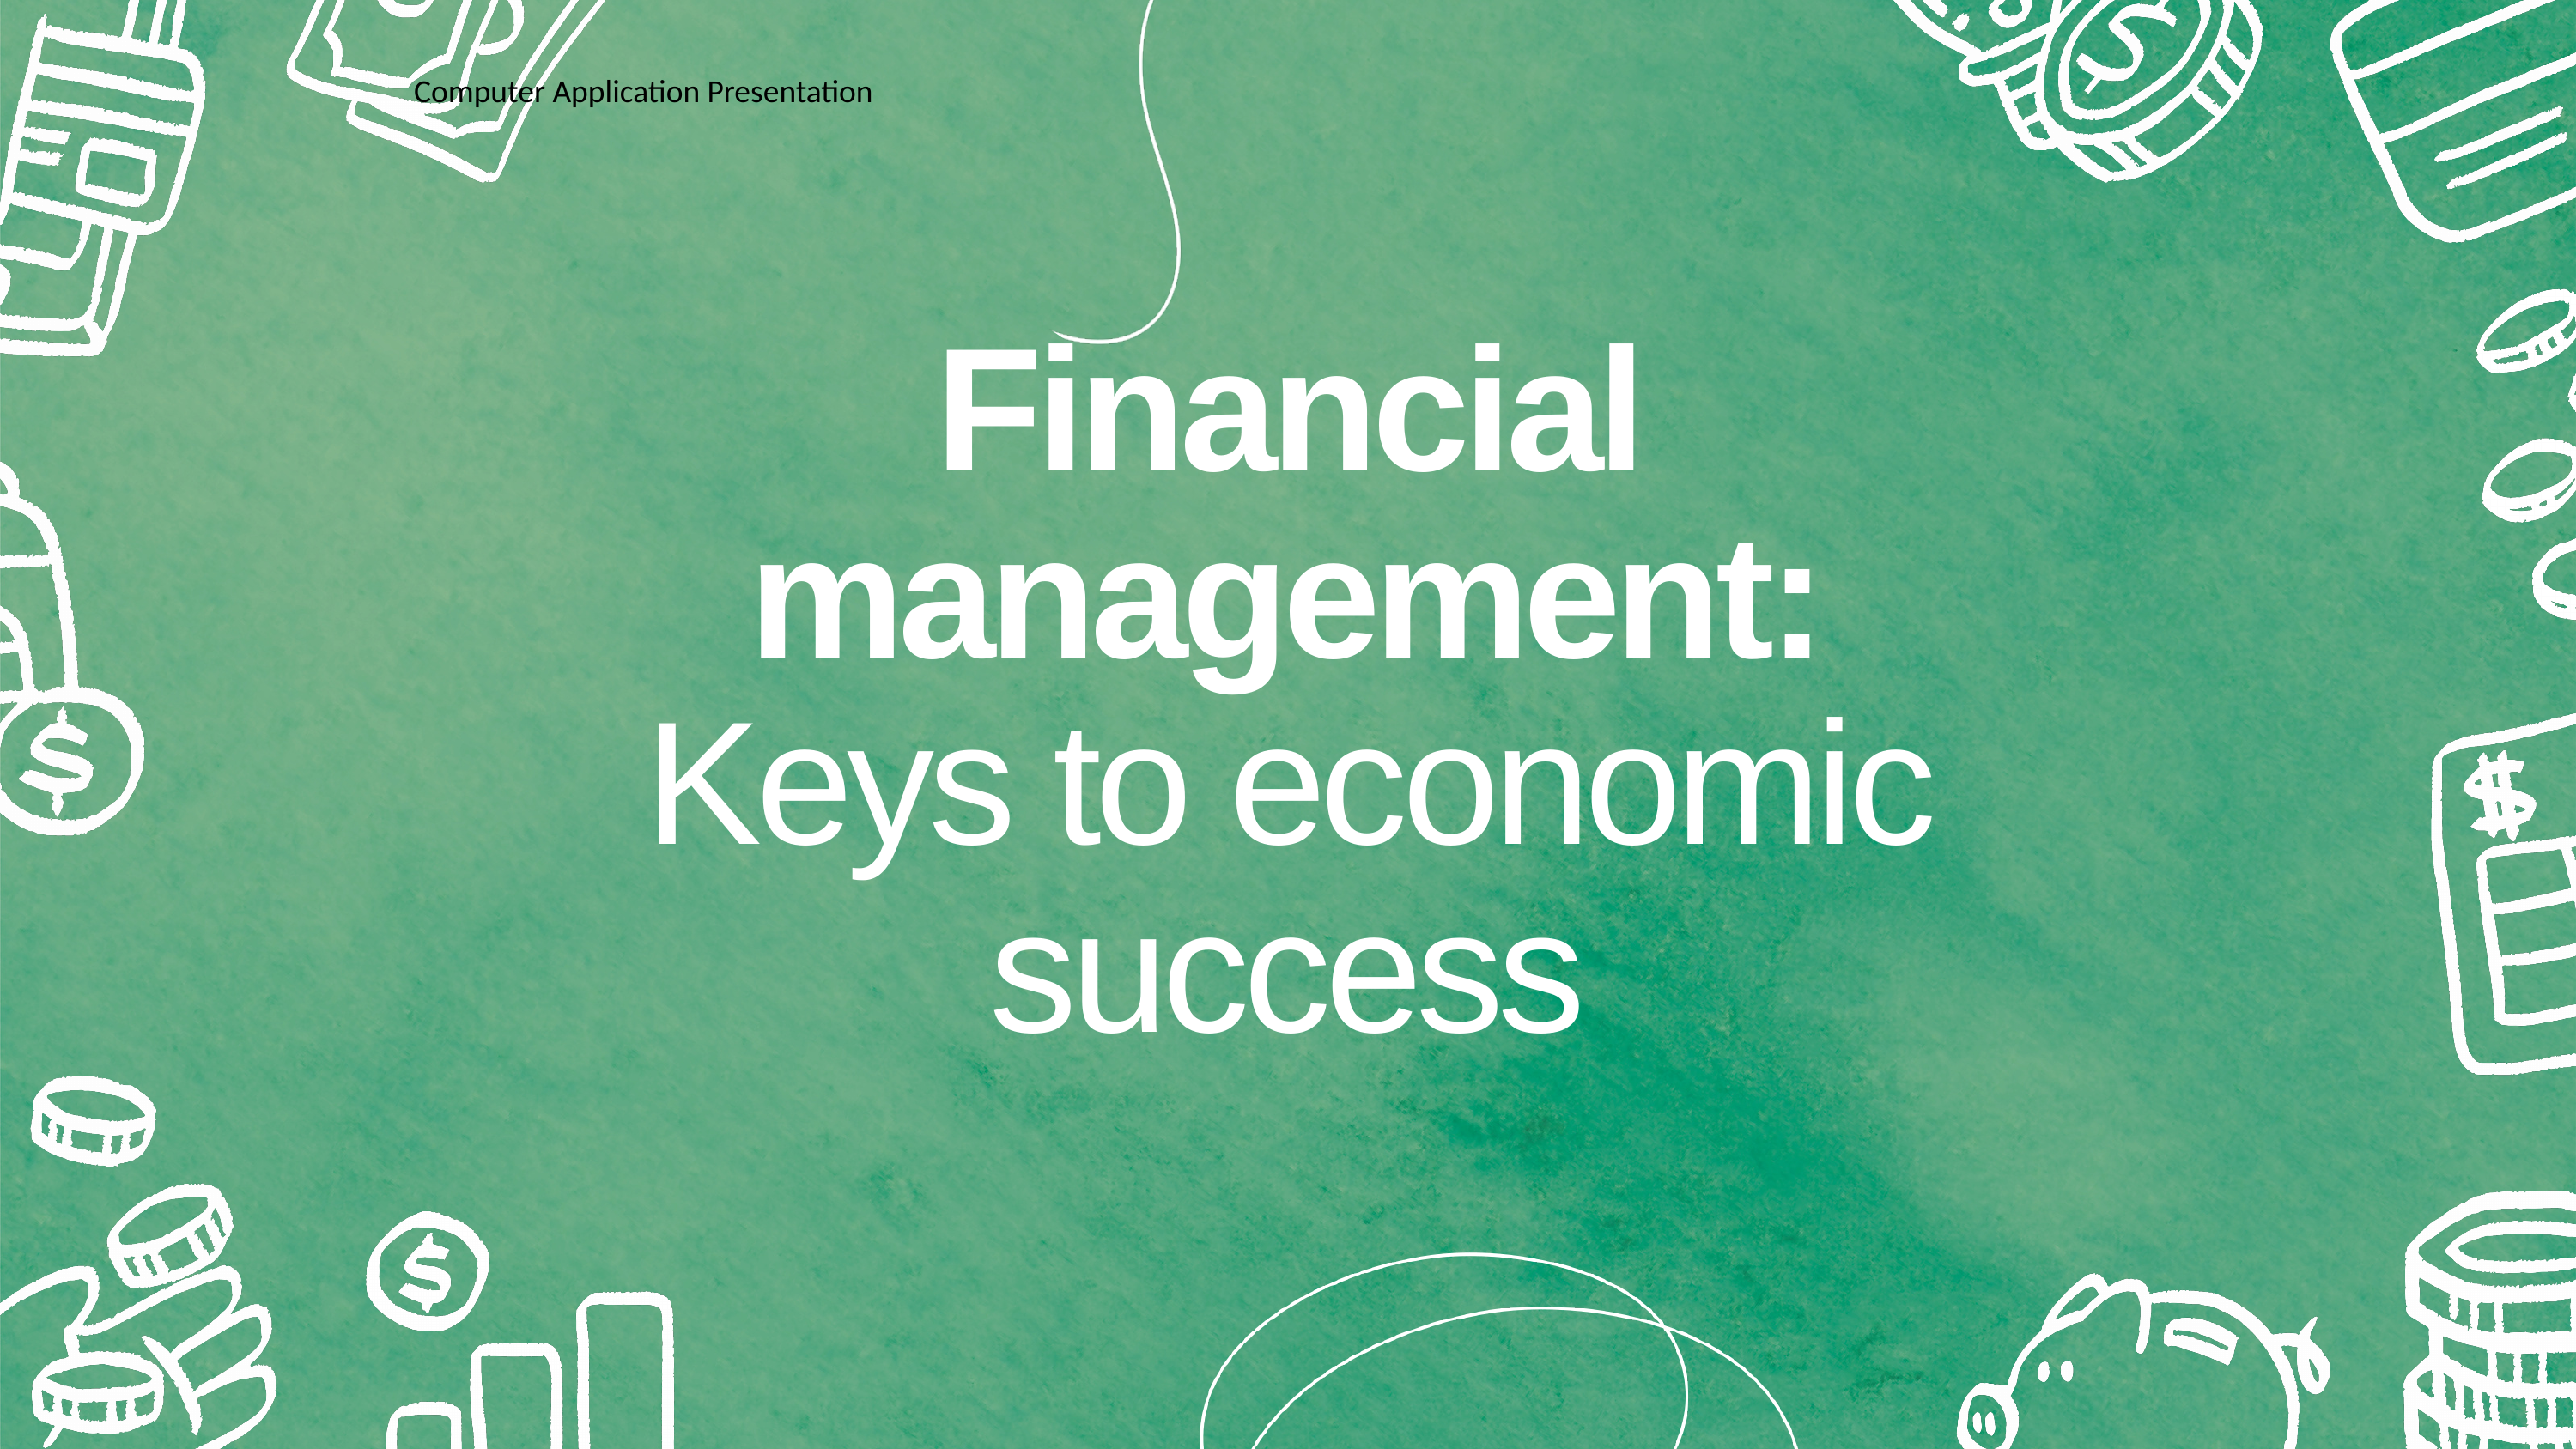

Computer Application Presentation

Financial management:

Keys to economic success